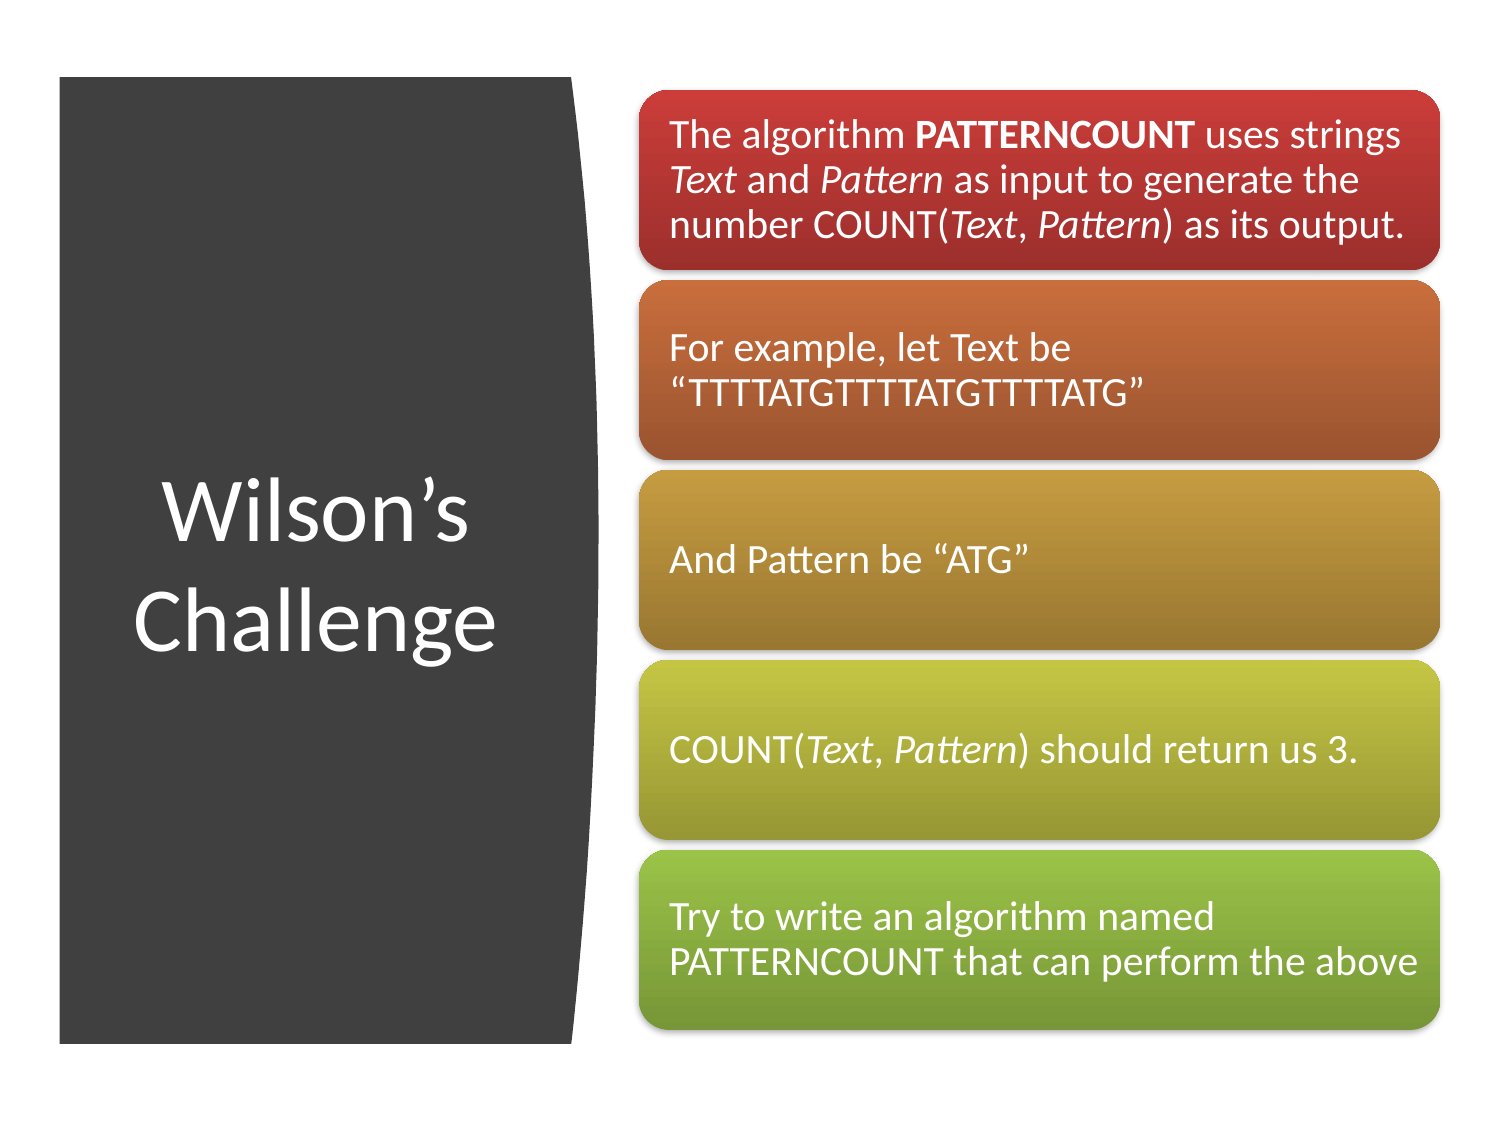

The algorithm PATTERNCOUNT uses strings Text and Pattern as input to generate the number COUNT(Text, Pattern) as its output.
For example, let Text be “TTTTATGTTTTATGTTTTATG”
And Pattern be “ATG”
COUNT(Text, Pattern) should return us 3.
Try to write an algorithm named PATTERNCOUNT that can perform the above

# Wilson’s Challenge